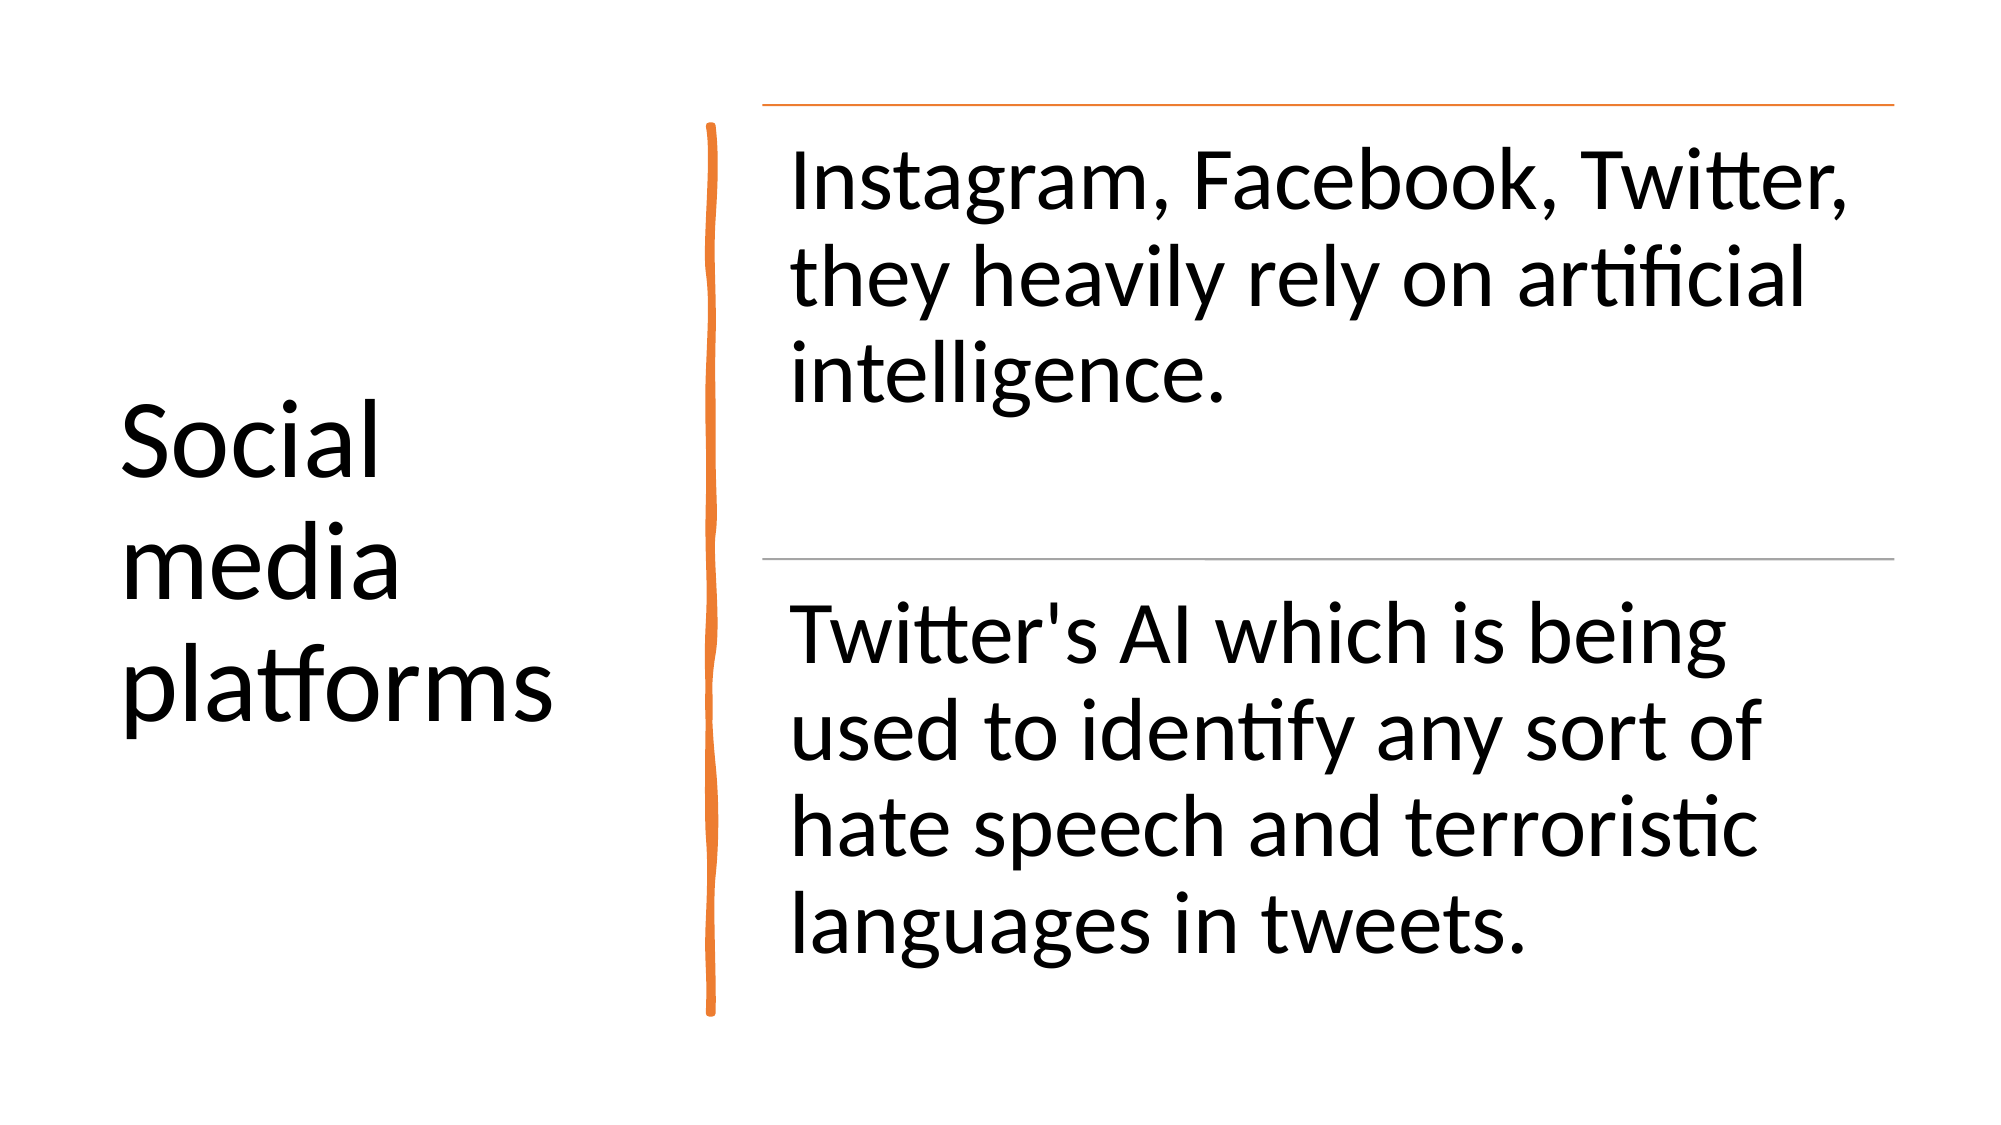

Instagram, Facebook, Twitter, they heavily rely on artificial intelligence.
Twitter's AI which is being used to identify any sort of hate speech and terroristic languages in tweets.
# Social media platforms